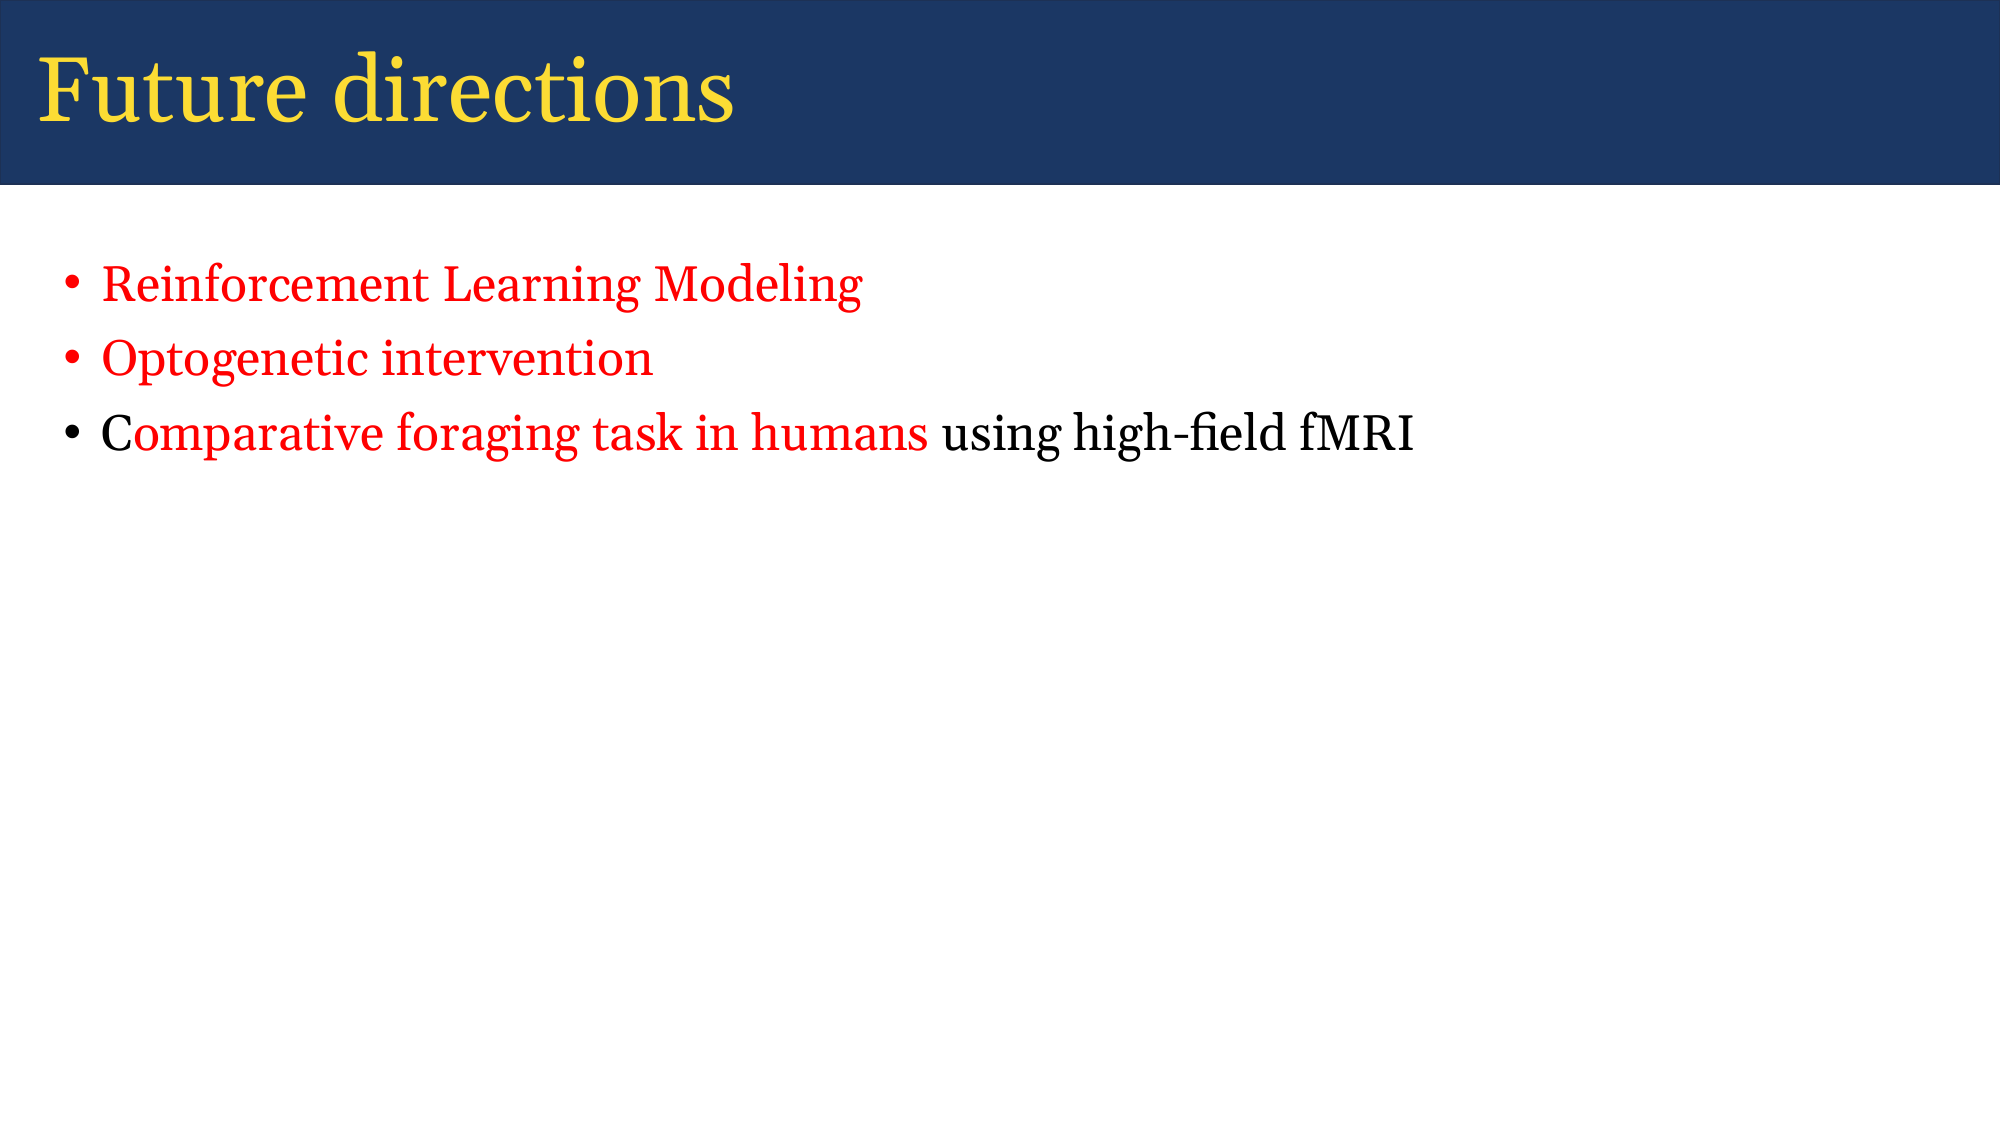

Future directions
Reinforcement Learning Modeling
Optogenetic intervention
Comparative foraging task in humans using high-field fMRI